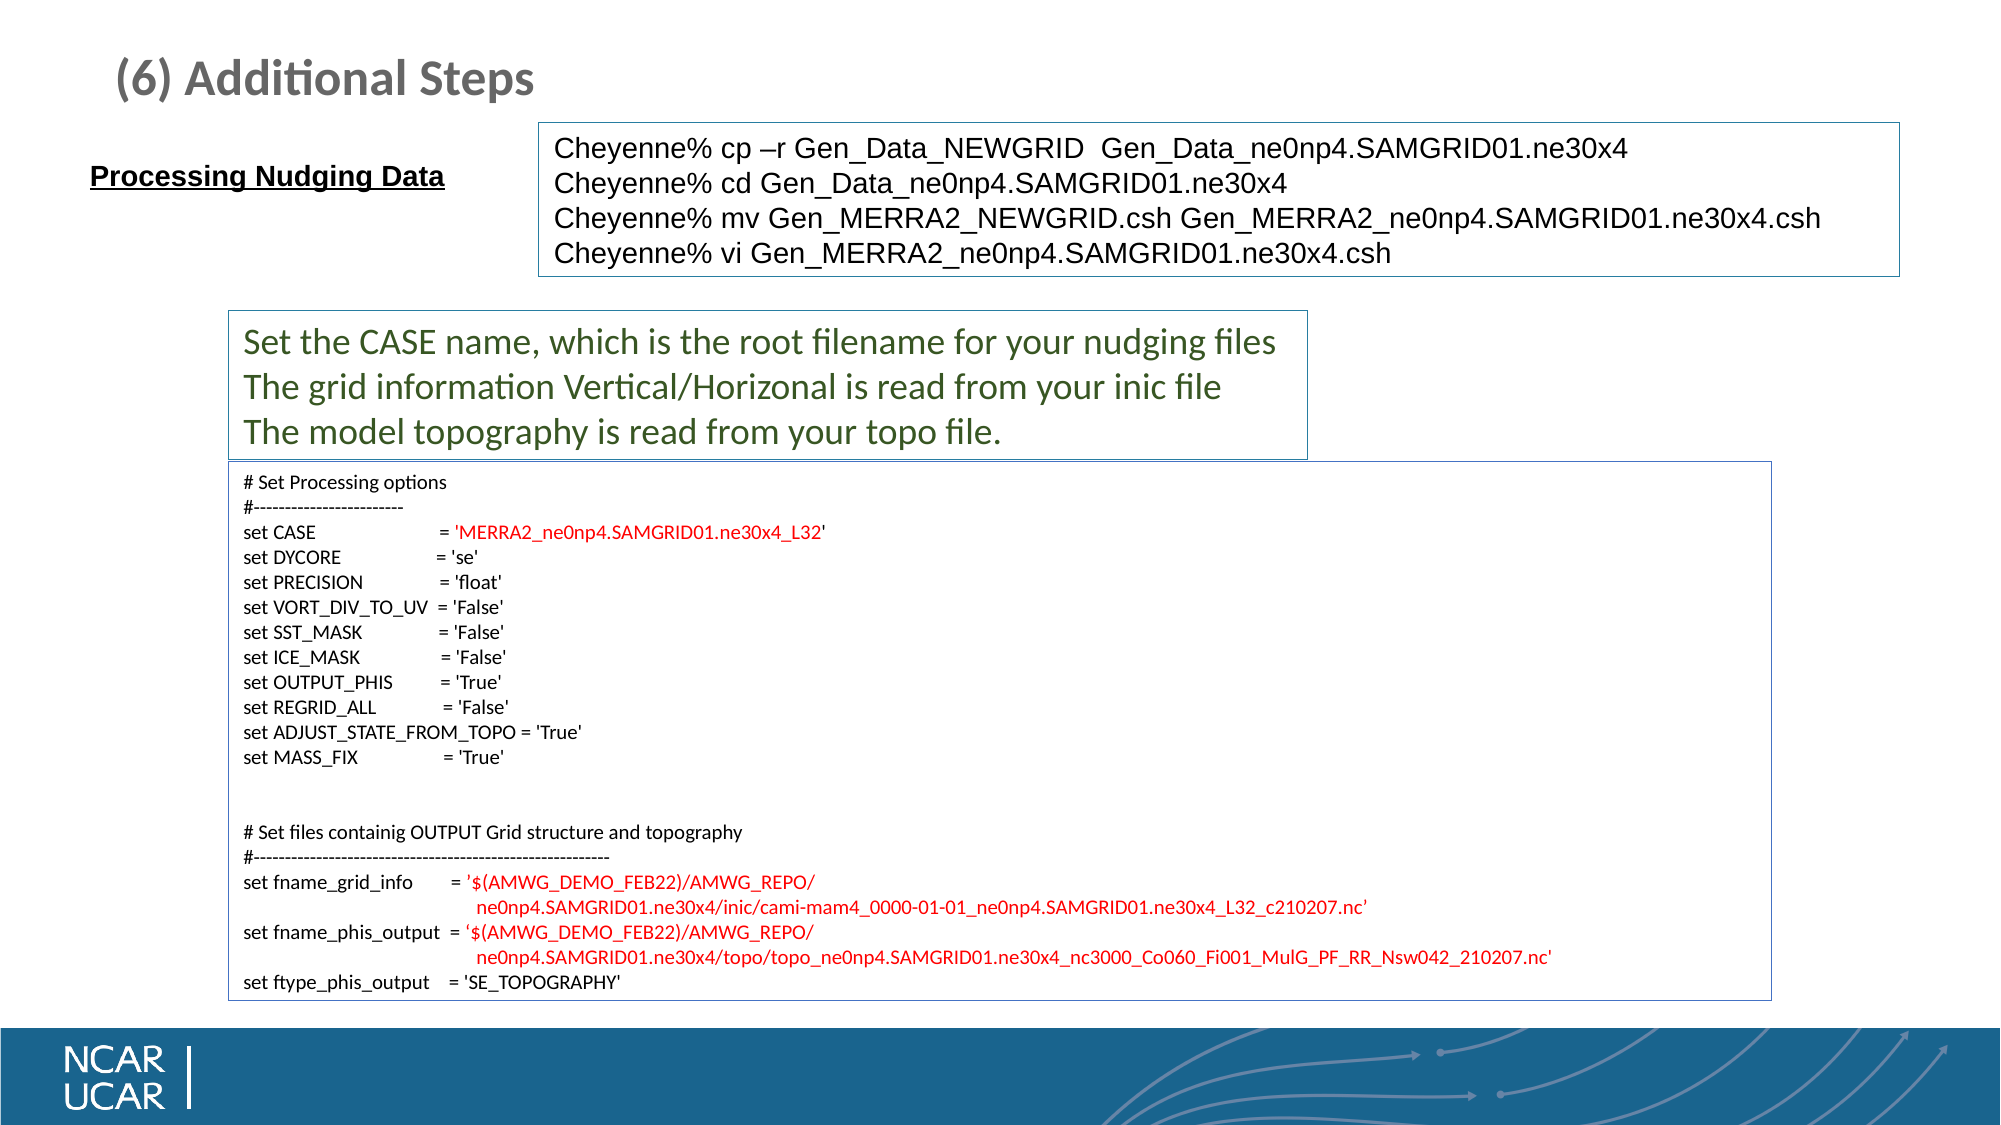

# (6) Additional Steps
Cheyenne% cp –r Gen_Data_NEWGRID  Gen_Data_ne0np4.SAMGRID01.ne30x4
Cheyenne% cd Gen_Data_ne0np4.SAMGRID01.ne30x4
Cheyenne% mv Gen_MERRA2_NEWGRID.csh Gen_MERRA2_ne0np4.SAMGRID01.ne30x4.csh
Cheyenne% vi Gen_MERRA2_ne0np4.SAMGRID01.ne30x4.csh
Processing Nudging Data
Set the CASE name, which is the root filename for your nudging files
The grid information Vertical/Horizonal is read from your inic file
The model topography is read from your topo file.
# Set Processing options
#------------------------
set CASE                          = 'MERRA2_ne0np4.SAMGRID01.ne30x4_L32'
set DYCORE                    = 'se'
set PRECISION                = 'float'
set VORT_DIV_TO_UV  = 'False'
set SST_MASK                = 'False'
set ICE_MASK                 = 'False'
set OUTPUT_PHIS          = 'True'
set REGRID_ALL              = 'False'
set ADJUST_STATE_FROM_TOPO = 'True'
set MASS_FIX                  = 'True'

# Set files containig OUTPUT Grid structure and topography
#---------------------------------------------------------
set fname_grid_info        = ’$(AMWG_DEMO_FEB22)/AMWG_REPO/
                                                 ne0np4.SAMGRID01.ne30x4/inic/cami-mam4_0000-01-01_ne0np4.SAMGRID01.ne30x4_L32_c210207.nc’
set fname_phis_output  = ‘$(AMWG_DEMO_FEB22)/AMWG_REPO/
                                                 ne0np4.SAMGRID01.ne30x4/topo/topo_ne0np4.SAMGRID01.ne30x4_nc3000_Co060_Fi001_MulG_PF_RR_Nsw042_210207.nc'
set ftype_phis_output    = 'SE_TOPOGRAPHY'